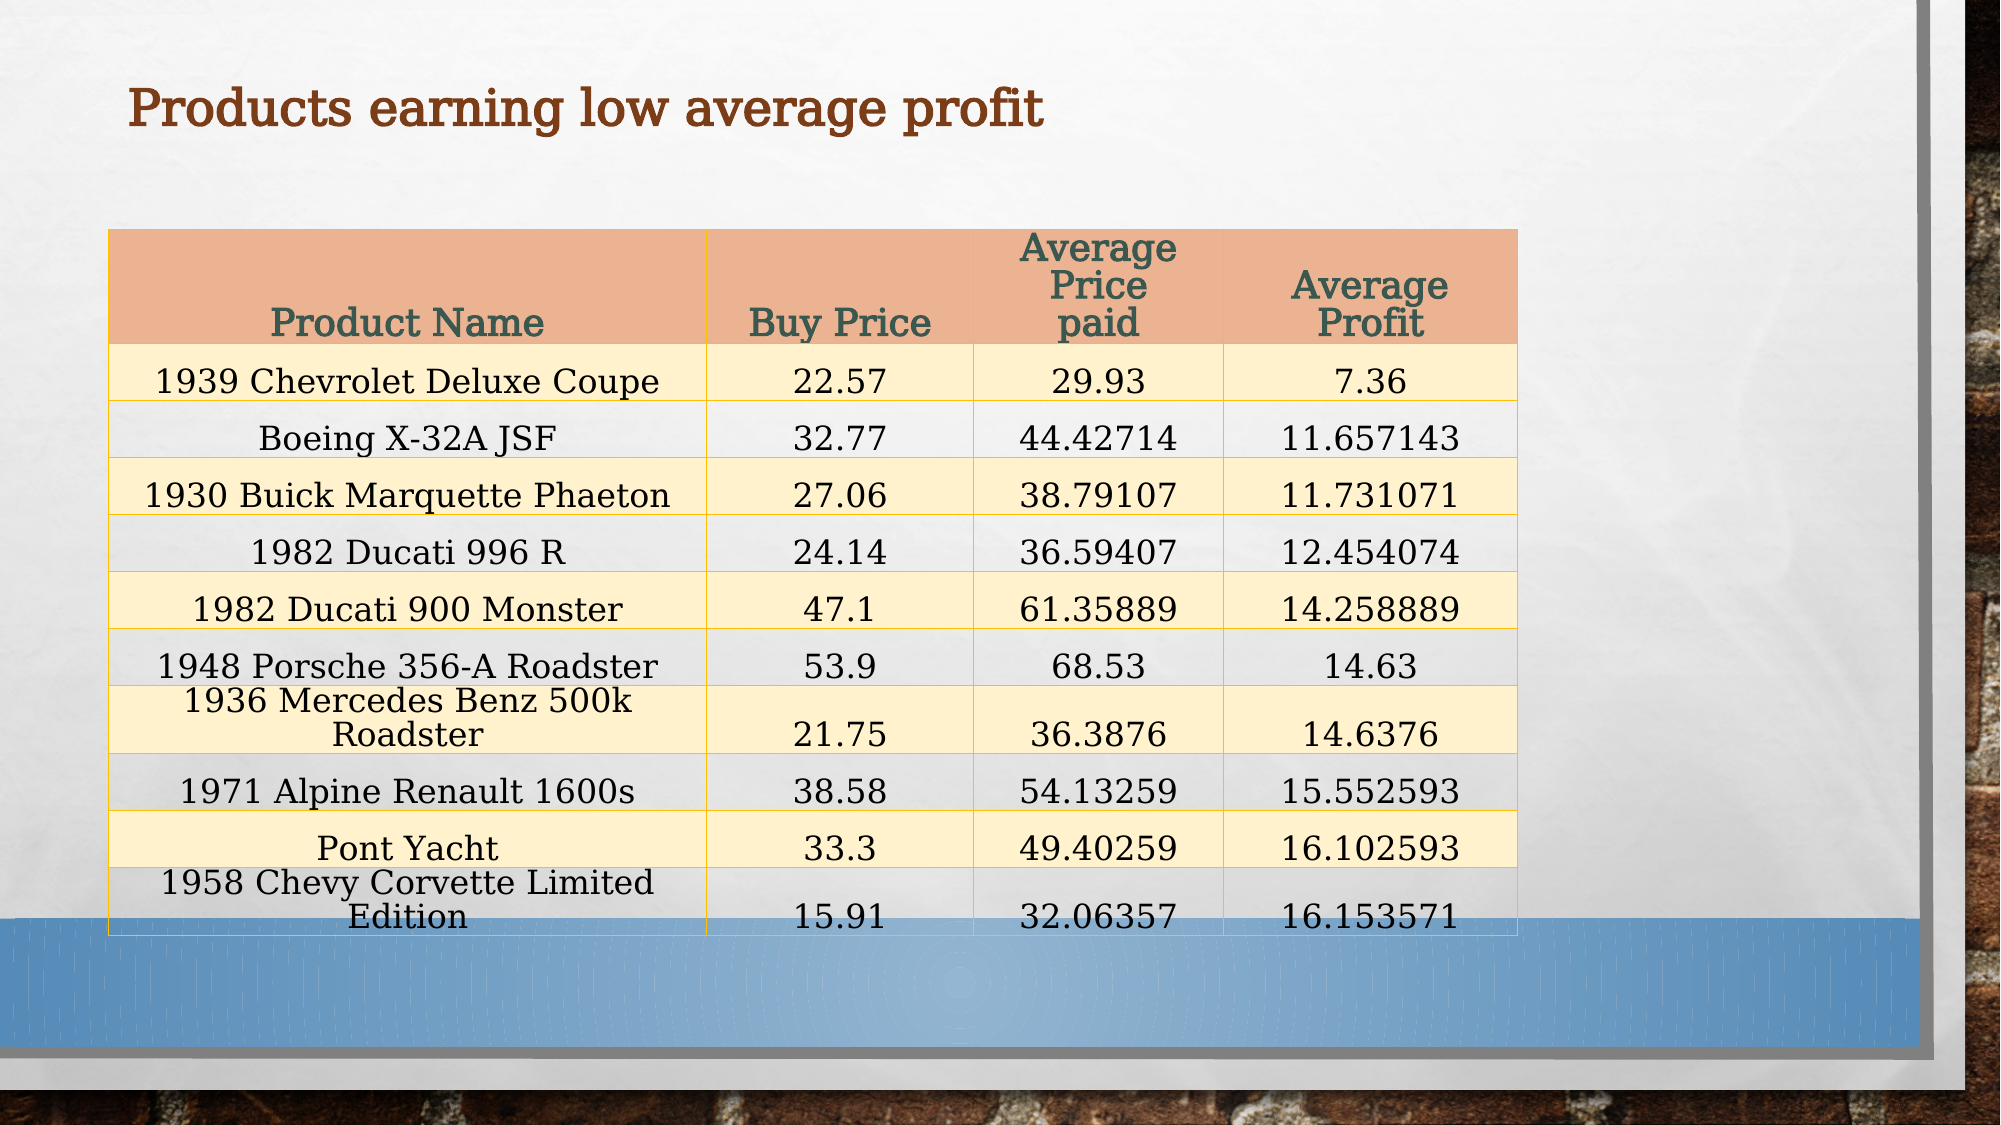

# Products earning low average profit
| Product Name | Buy Price | Average Price paid | Average Profit |
| --- | --- | --- | --- |
| 1939 Chevrolet Deluxe Coupe | 22.57 | 29.93 | 7.36 |
| Boeing X-32A JSF | 32.77 | 44.42714 | 11.657143 |
| 1930 Buick Marquette Phaeton | 27.06 | 38.79107 | 11.731071 |
| 1982 Ducati 996 R | 24.14 | 36.59407 | 12.454074 |
| 1982 Ducati 900 Monster | 47.1 | 61.35889 | 14.258889 |
| 1948 Porsche 356-A Roadster | 53.9 | 68.53 | 14.63 |
| 1936 Mercedes Benz 500k Roadster | 21.75 | 36.3876 | 14.6376 |
| 1971 Alpine Renault 1600s | 38.58 | 54.13259 | 15.552593 |
| Pont Yacht | 33.3 | 49.40259 | 16.102593 |
| 1958 Chevy Corvette Limited Edition | 15.91 | 32.06357 | 16.153571 |